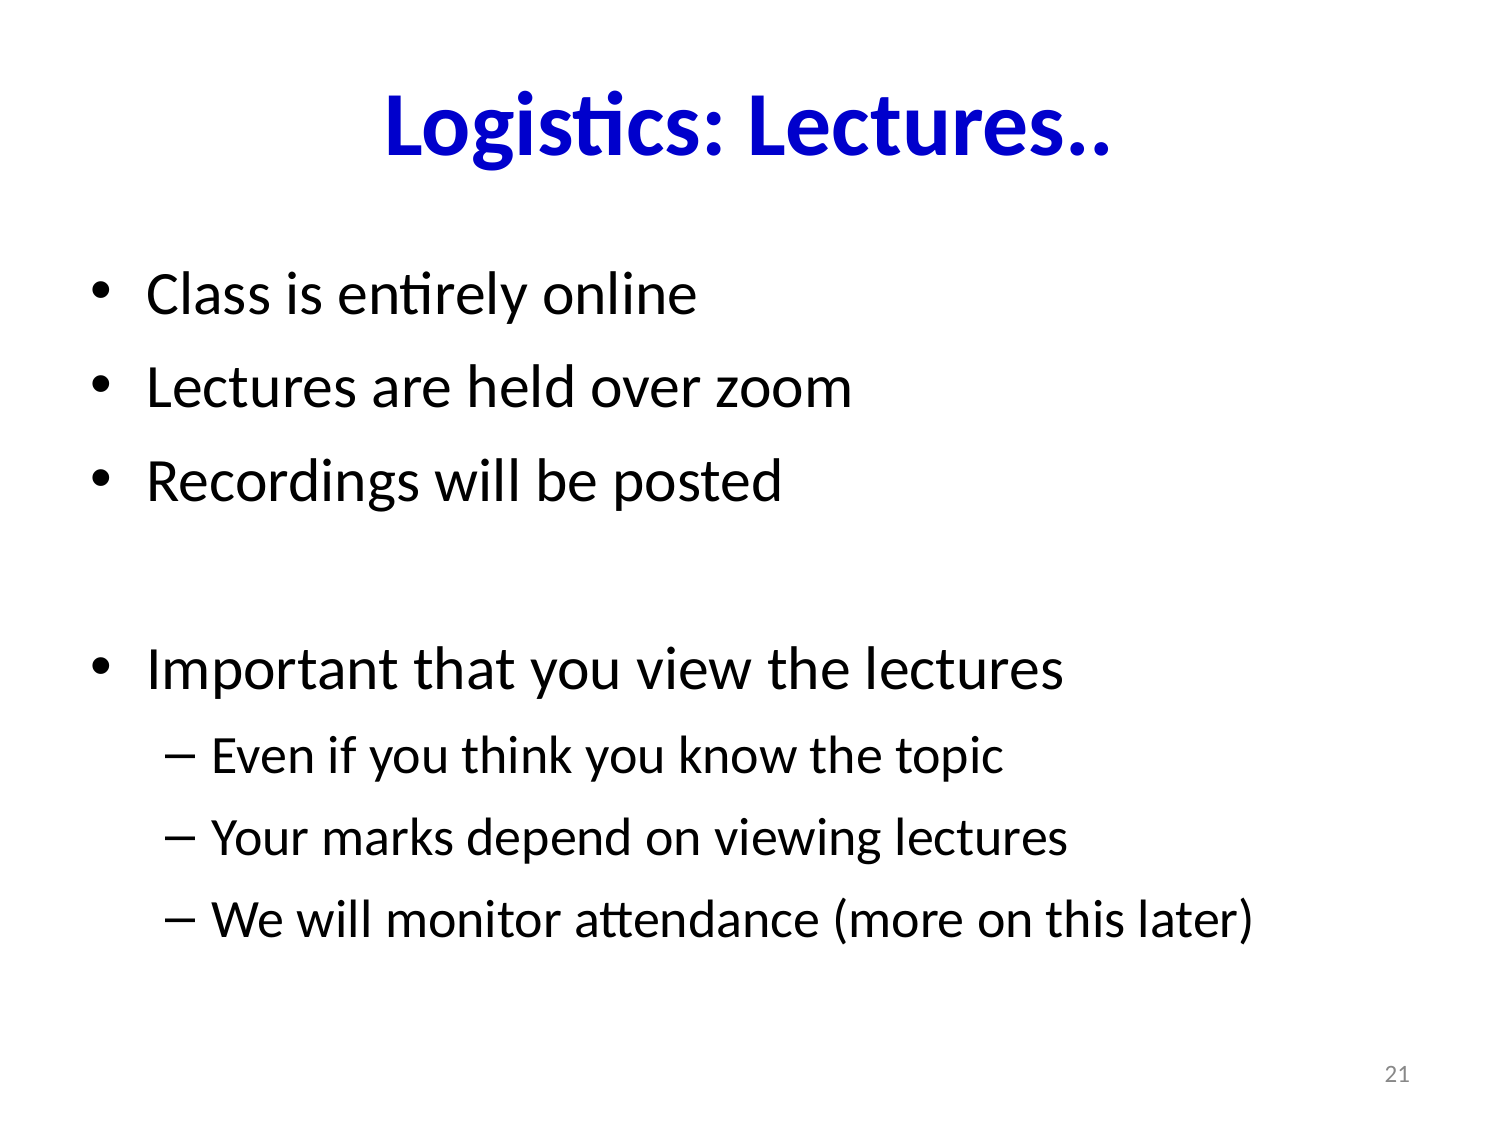

# Logistics: Lectures..
Class is entirely online
Lectures are held over zoom
Recordings will be posted

Important that you view the lectures
Even if you think you know the topic
Your marks depend on viewing lectures
We will monitor attendance (more on this later)
21